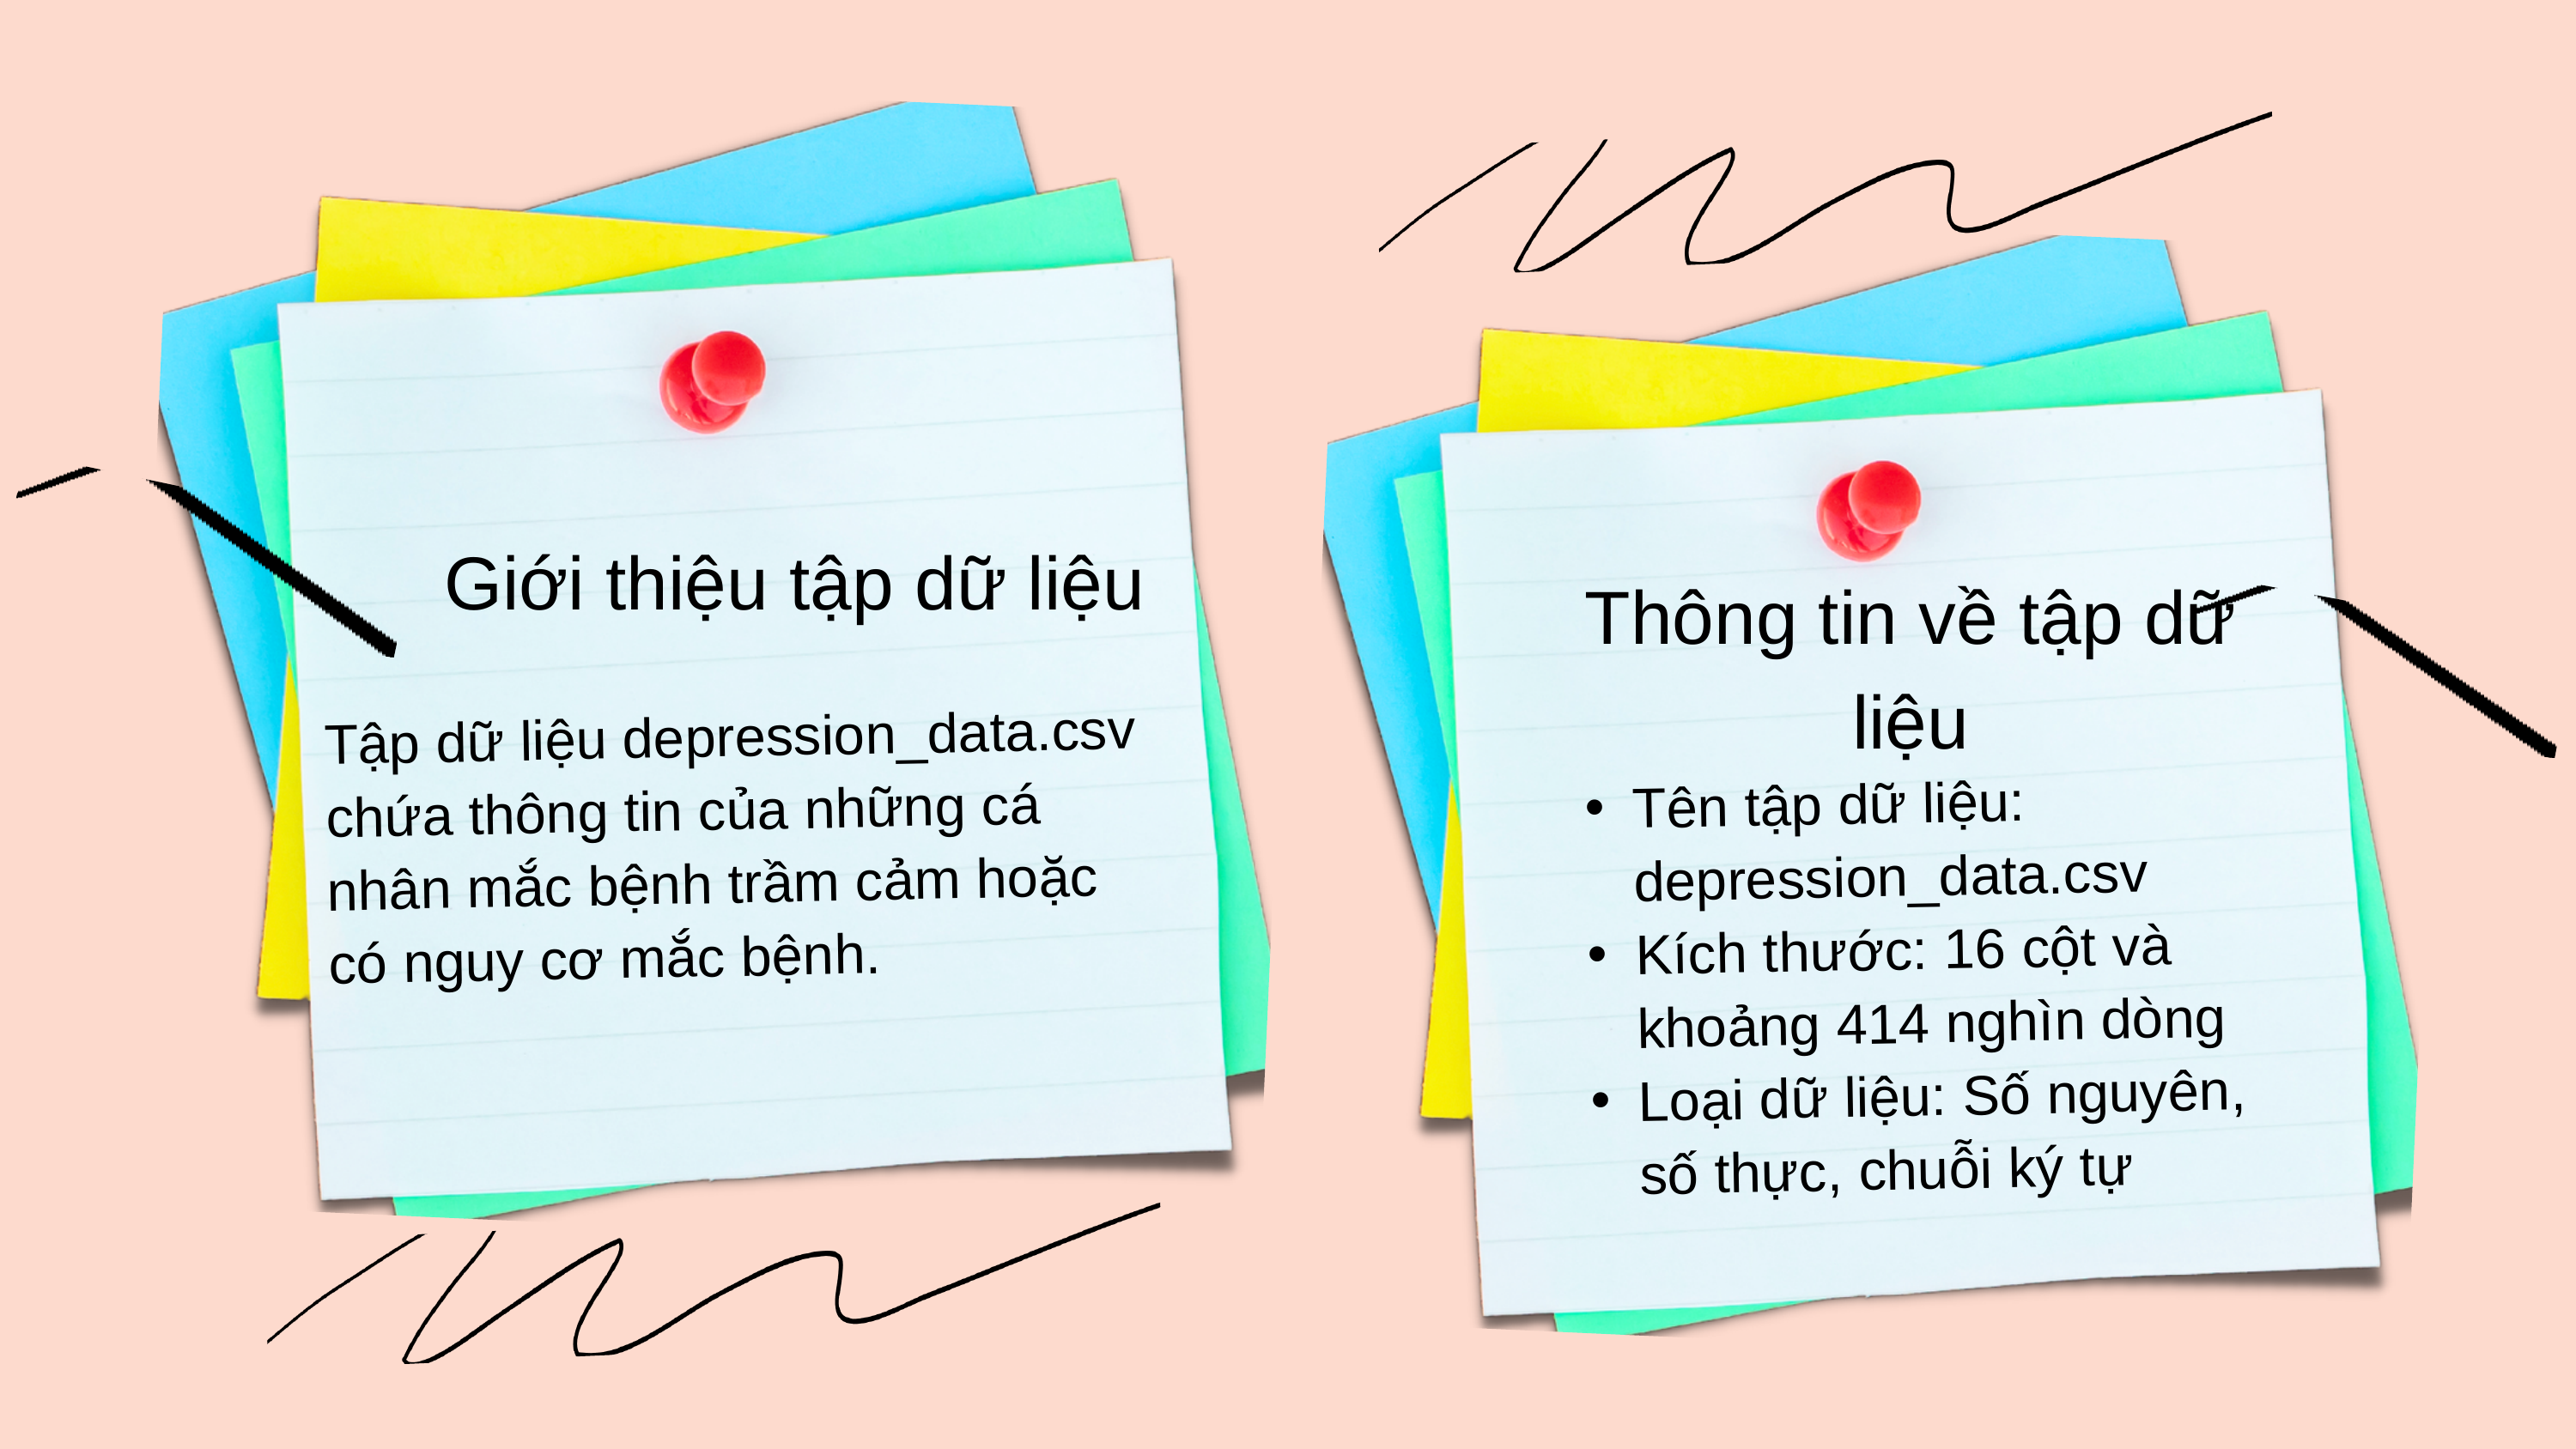

Giới thiệu tập dữ liệu

Thông tin về tập dữ liệu
Tập dữ liệu depression_data.csv chứa thông tin của những cá nhân mắc bệnh trầm cảm hoặc có nguy cơ mắc bệnh.
Tên tập dữ liệu: depression_data.csv
Kích thước: 16 cột và khoảng 414 nghìn dòng
Loại dữ liệu: Số nguyên, số thực, chuỗi ký tự